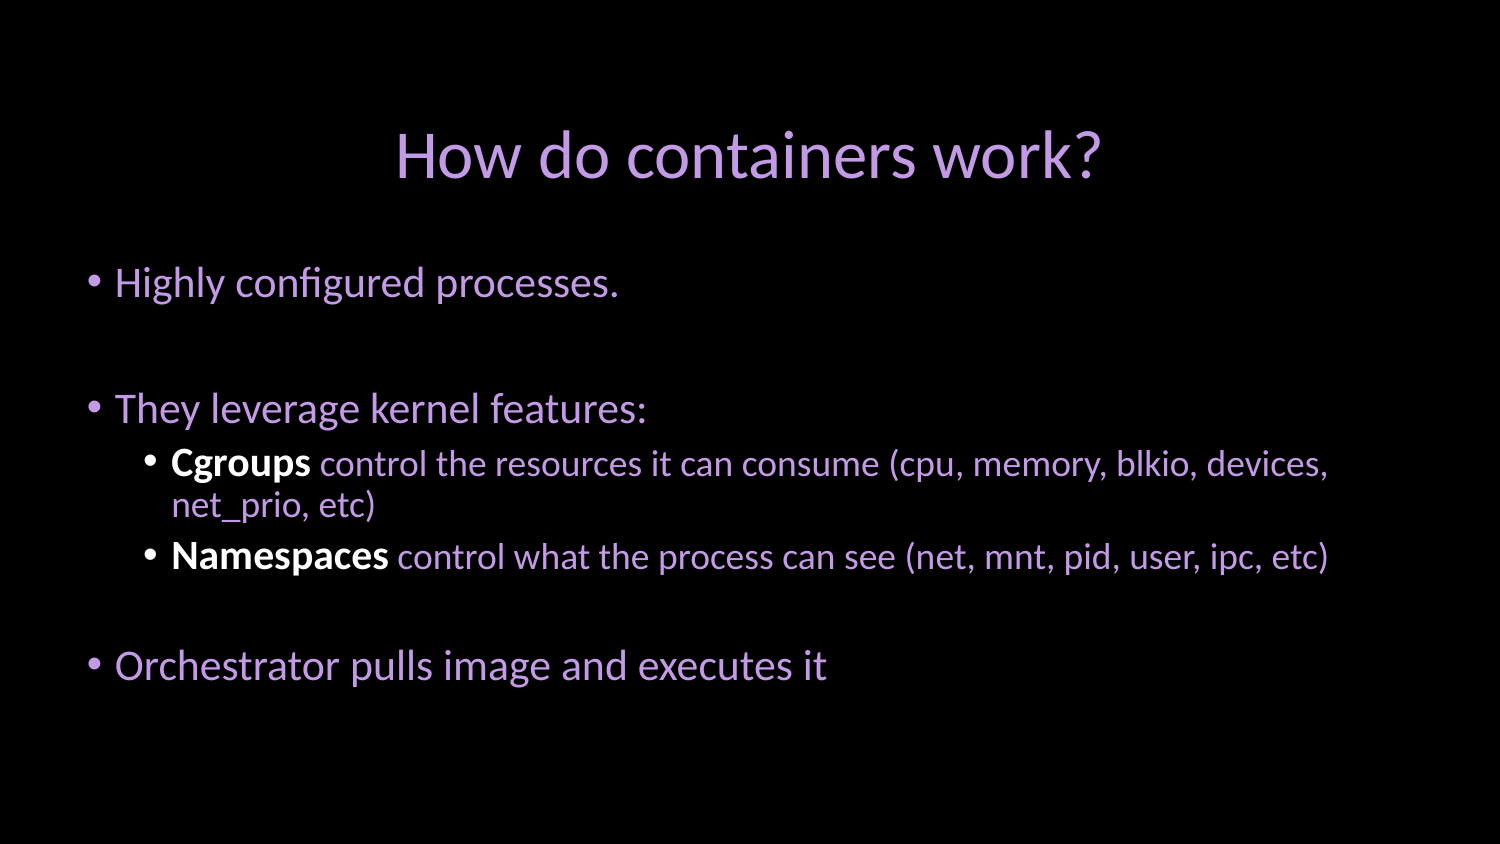

# How do containers work?

Highly configured processes.

They leverage kernel features:
Cgroups control the resources it can consume (cpu, memory, blkio, devices, net_prio, etc)
Namespaces control what the process can see (net, mnt, pid, user, ipc, etc)

Orchestrator pulls image and executes it